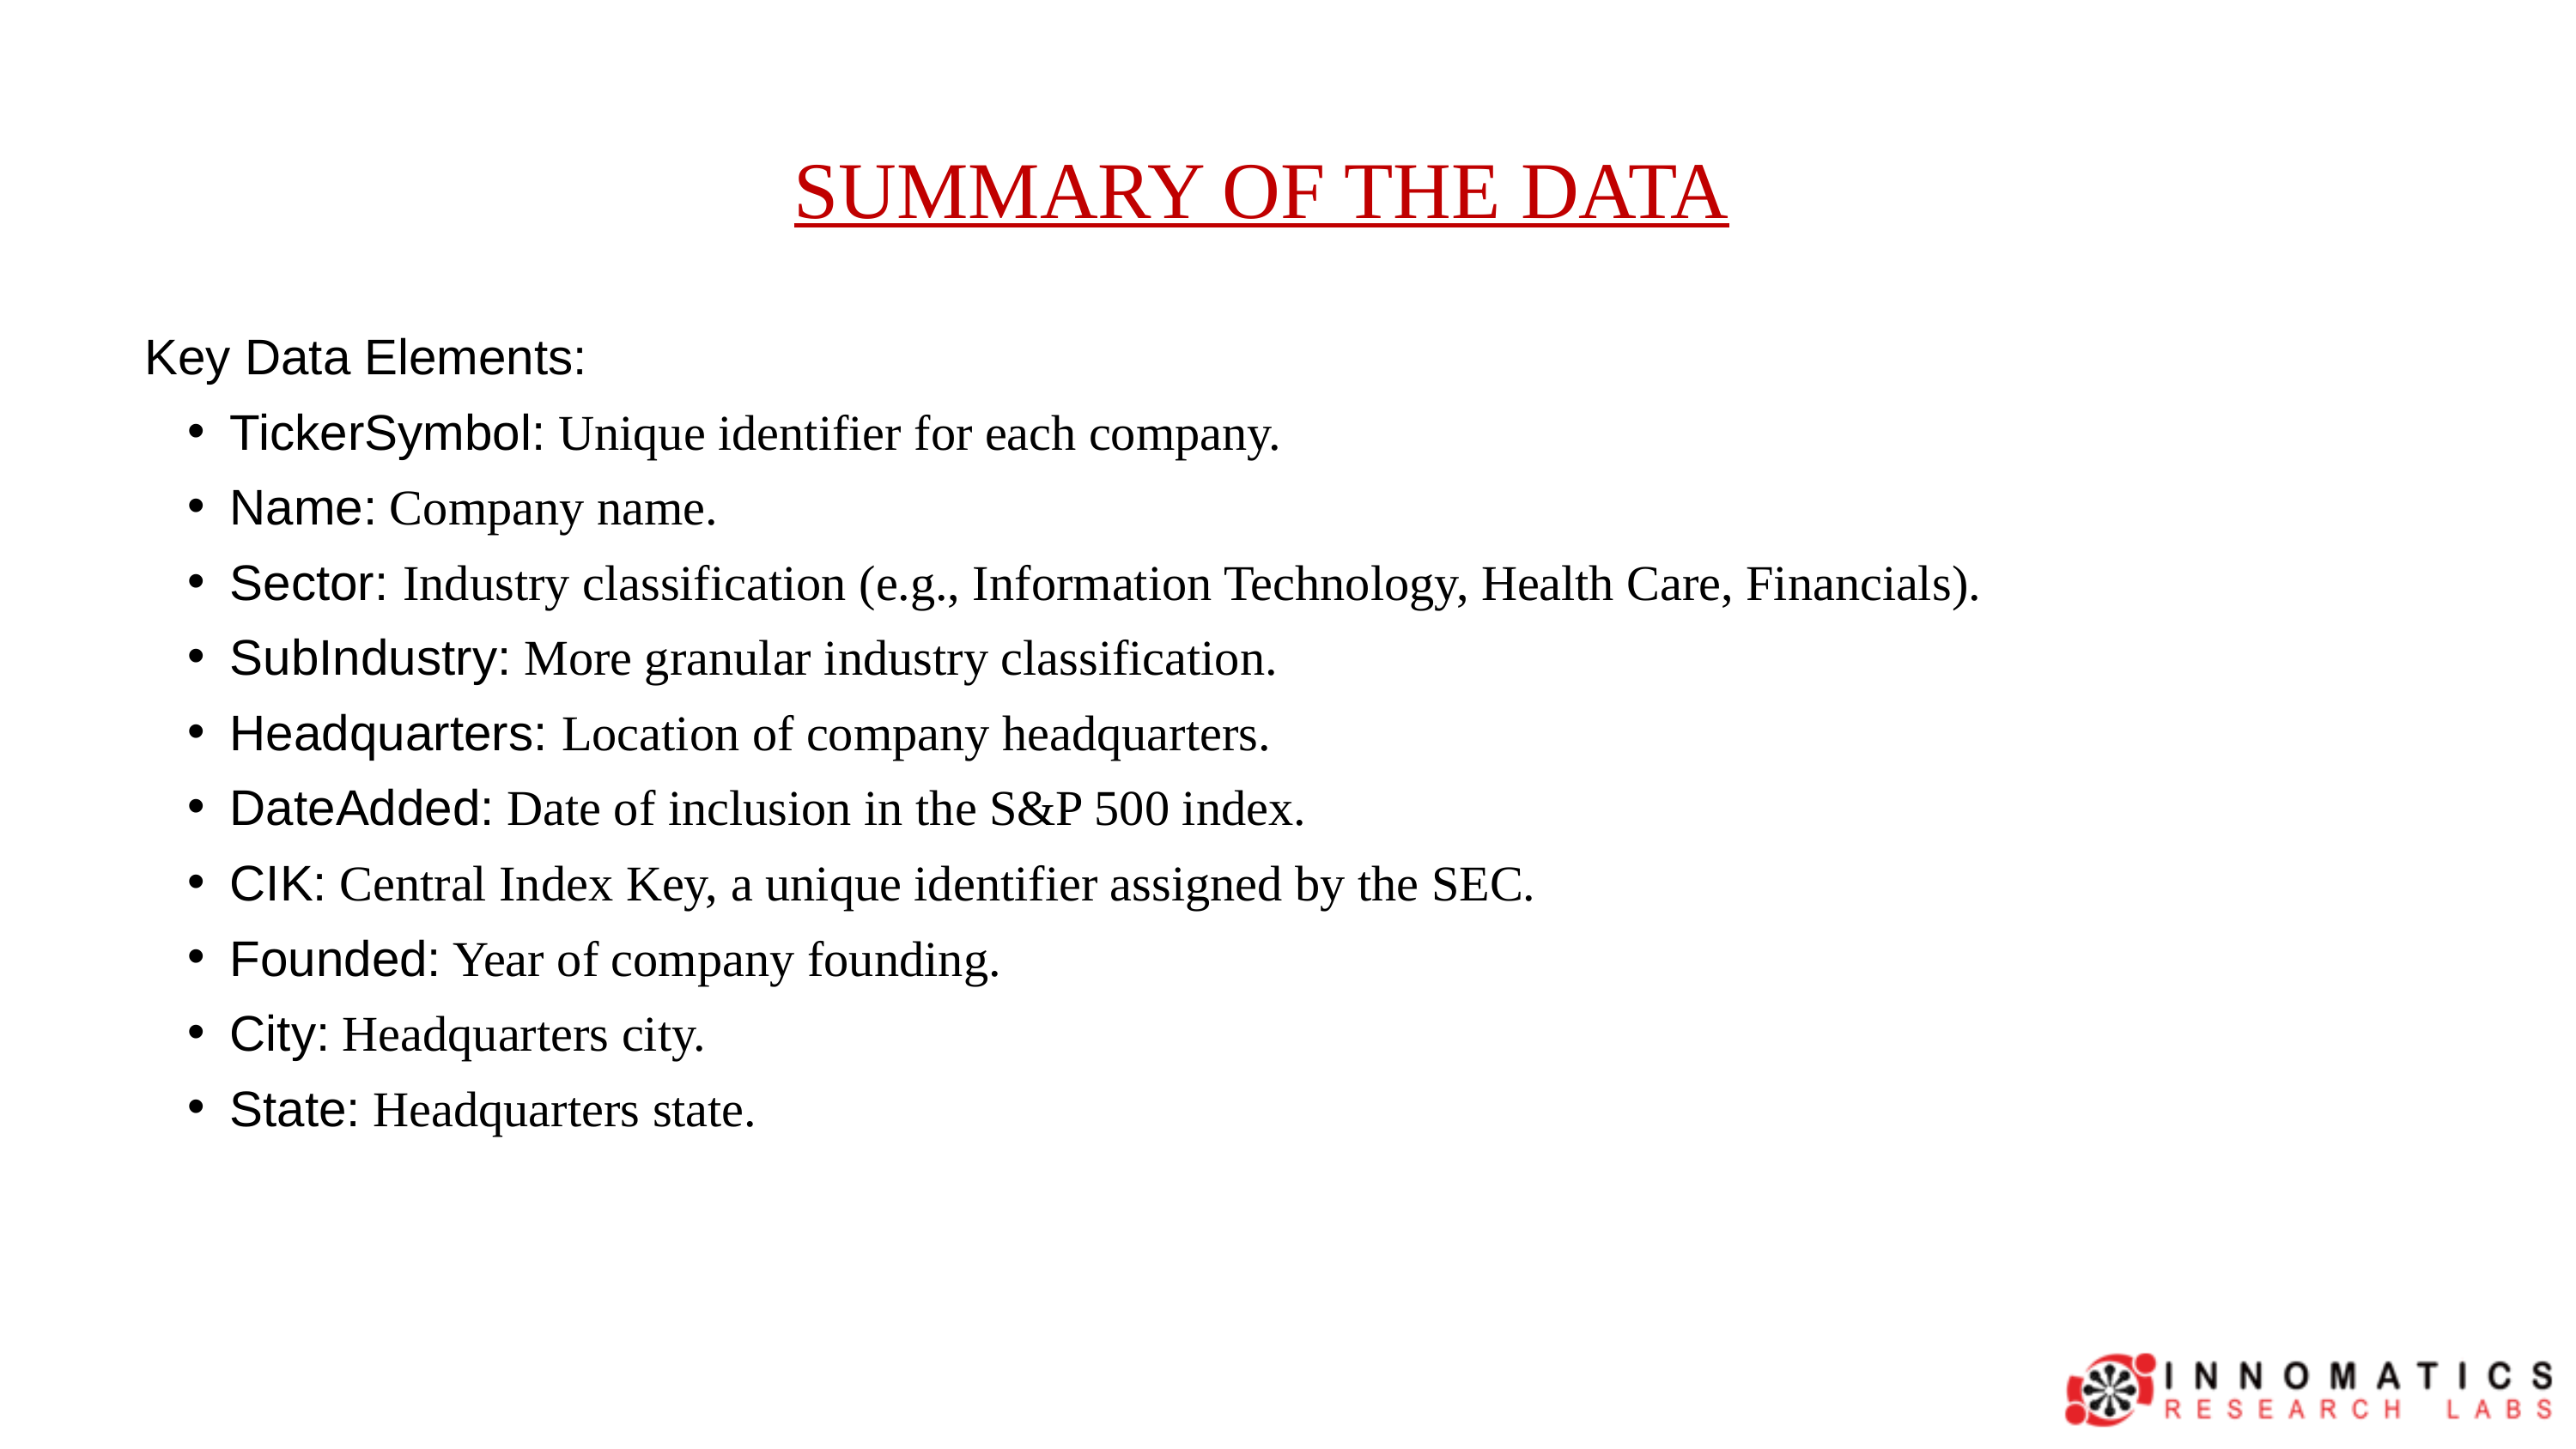

SUMMARY OF THE DATA

Key Data Elements:
TickerSymbol: Unique identifier for each company.
Name: Company name.
Sector: Industry classification (e.g., Information Technology, Health Care, Financials).
SubIndustry: More granular industry classification.
Headquarters: Location of company headquarters.
DateAdded: Date of inclusion in the S&P 500 index.
CIK: Central Index Key, a unique identifier assigned by the SEC.
Founded: Year of company founding.
City: Headquarters city.
State: Headquarters state.